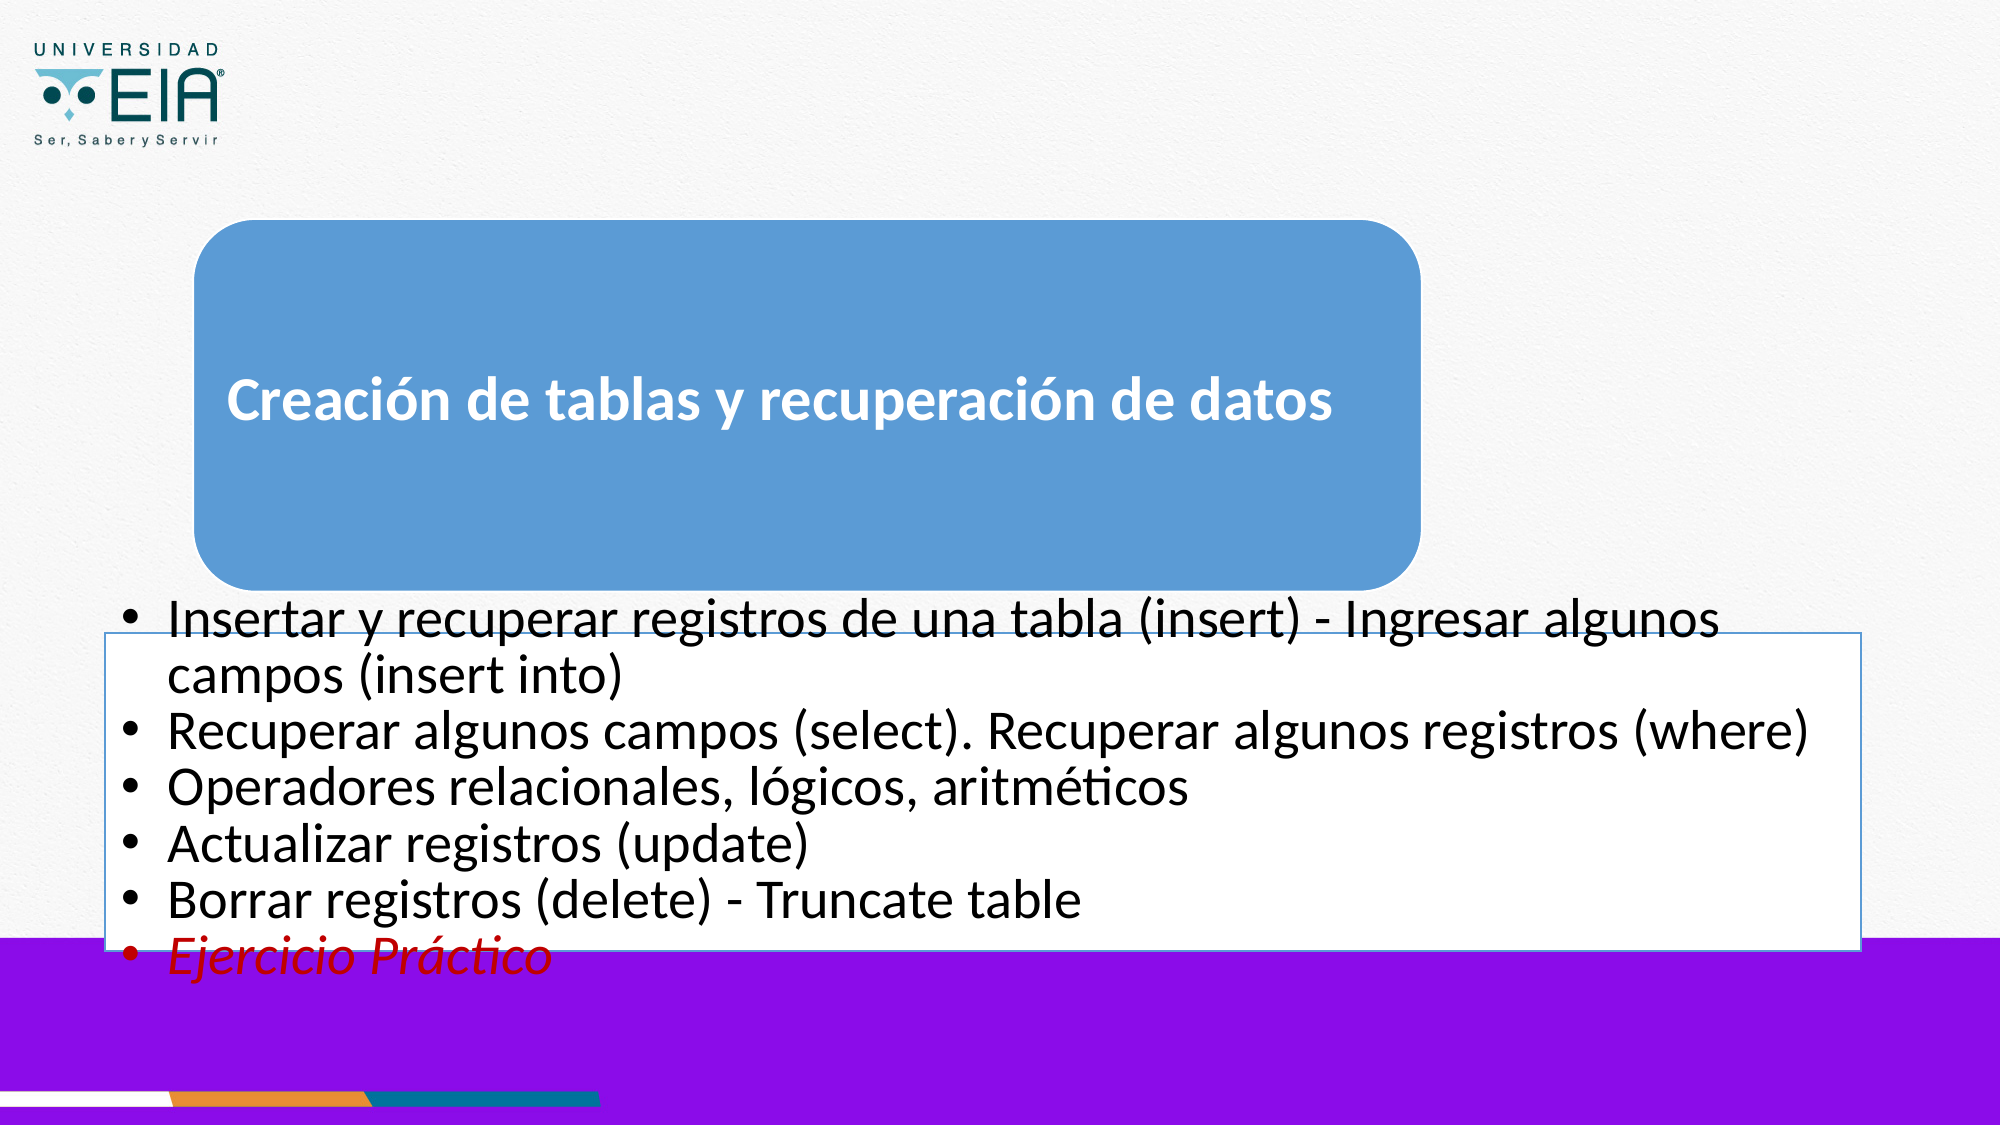

Insertar y recuperar registros de una tabla (insert) - Ingresar algunos campos (insert into)
Operadores relacionales, lógicos, aritméticos
Recuperar algunos campos (select). Recuperar algunos registros (where)
Actualizar registros (update)
Ejercicio Práctico
Creación de tablas y recuperación de datos
Borrar registros (delete) - Truncate table